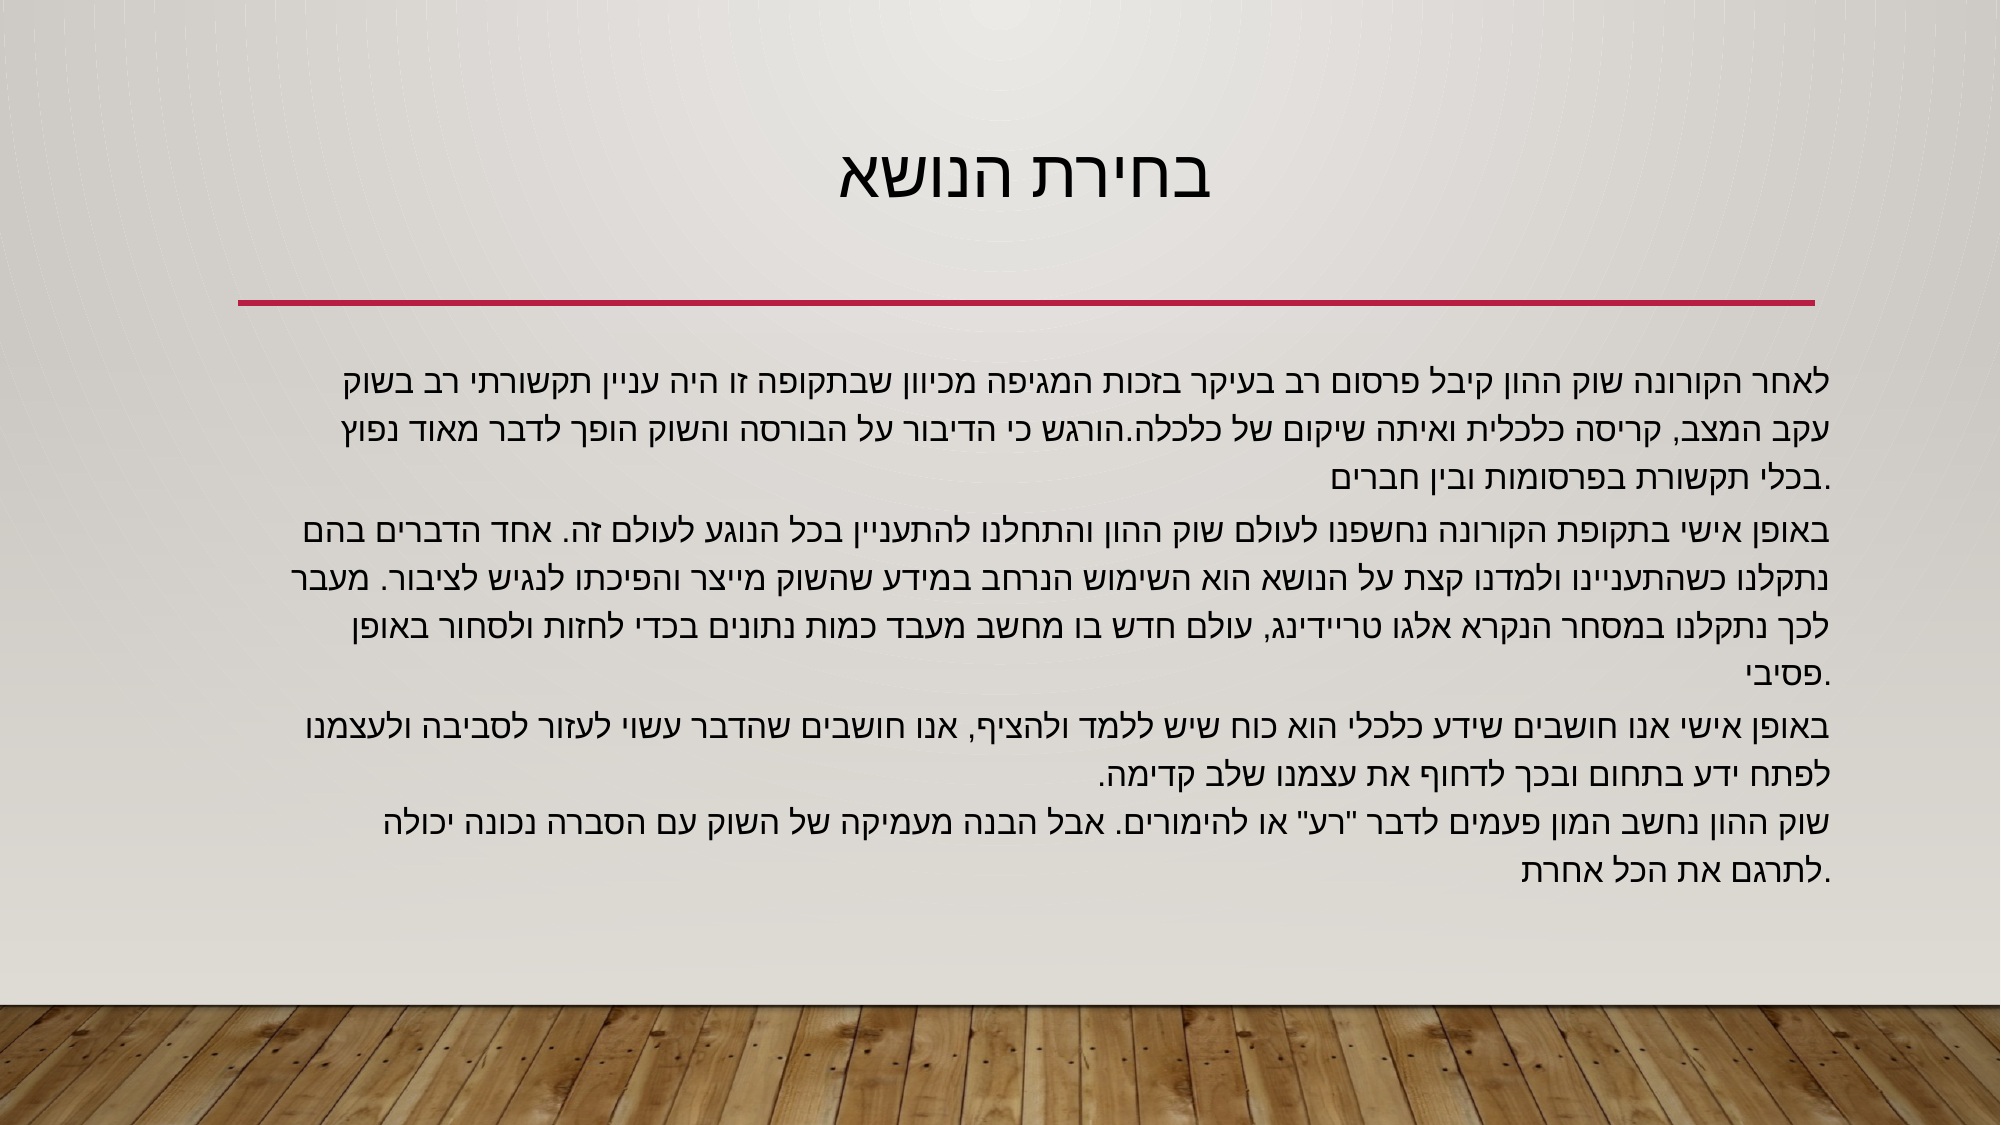

# בחירת הנושא
לאחר הקורונה שוק ההון קיבל פרסום רב בעיקר בזכות המגיפה מכיוון שבתקופה זו היה עניין תקשורתי רב בשוק עקב המצב, קריסה כלכלית ואיתה שיקום של כלכלה.הורגש כי הדיבור על הבורסה והשוק הופך לדבר מאוד נפוץ בכלי תקשורת בפרסומות ובין חברים.
באופן אישי בתקופת הקורונה נחשפנו לעולם שוק ההון והתחלנו להתעניין בכל הנוגע לעולם זה. אחד הדברים בהם נתקלנו כשהתעניינו ולמדנו קצת על הנושא הוא השימוש הנרחב במידע שהשוק מייצר והפיכתו לנגיש לציבור. מעבר לכך נתקלנו במסחר הנקרא אלגו טריידינג, עולם חדש בו מחשב מעבד כמות נתונים בכדי לחזות ולסחור באופן פסיבי.
באופן אישי אנו חושבים שידע כלכלי הוא כוח שיש ללמד ולהציף, אנו חושבים שהדבר עשוי לעזור לסביבה ולעצמנו לפתח ידע בתחום ובכך לדחוף את עצמנו שלב קדימה.
שוק ההון נחשב המון פעמים לדבר "רע" או להימורים. אבל הבנה מעמיקה של השוק עם הסברה נכונה יכולה לתרגם את הכל אחרת.